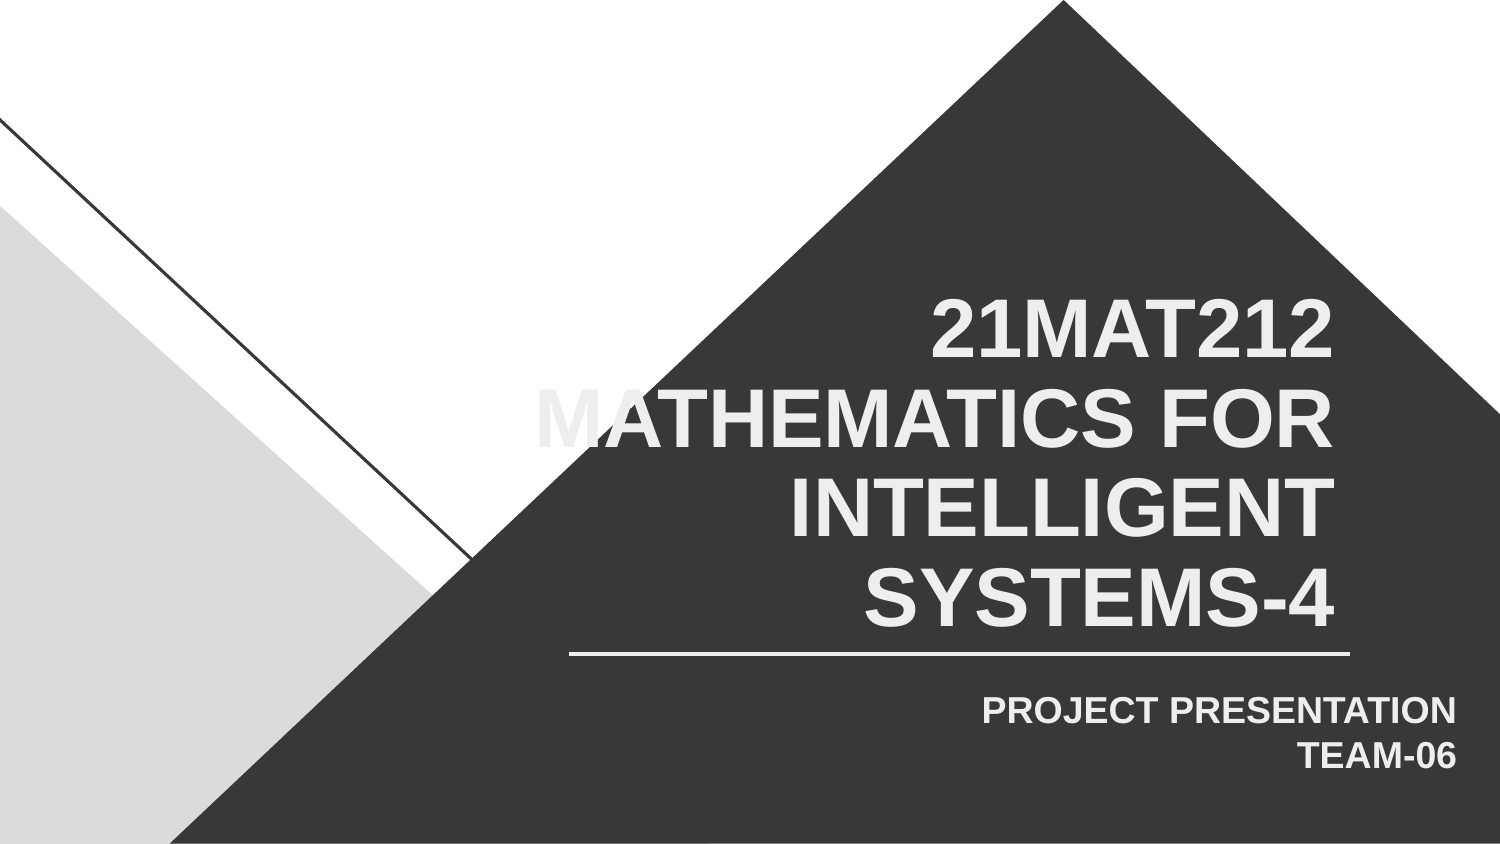

# 21MAT212 MATHEMATICS FOR INTELLIGENT SYSTEMS-4
PROJECT PRESENTATION
TEAM-06